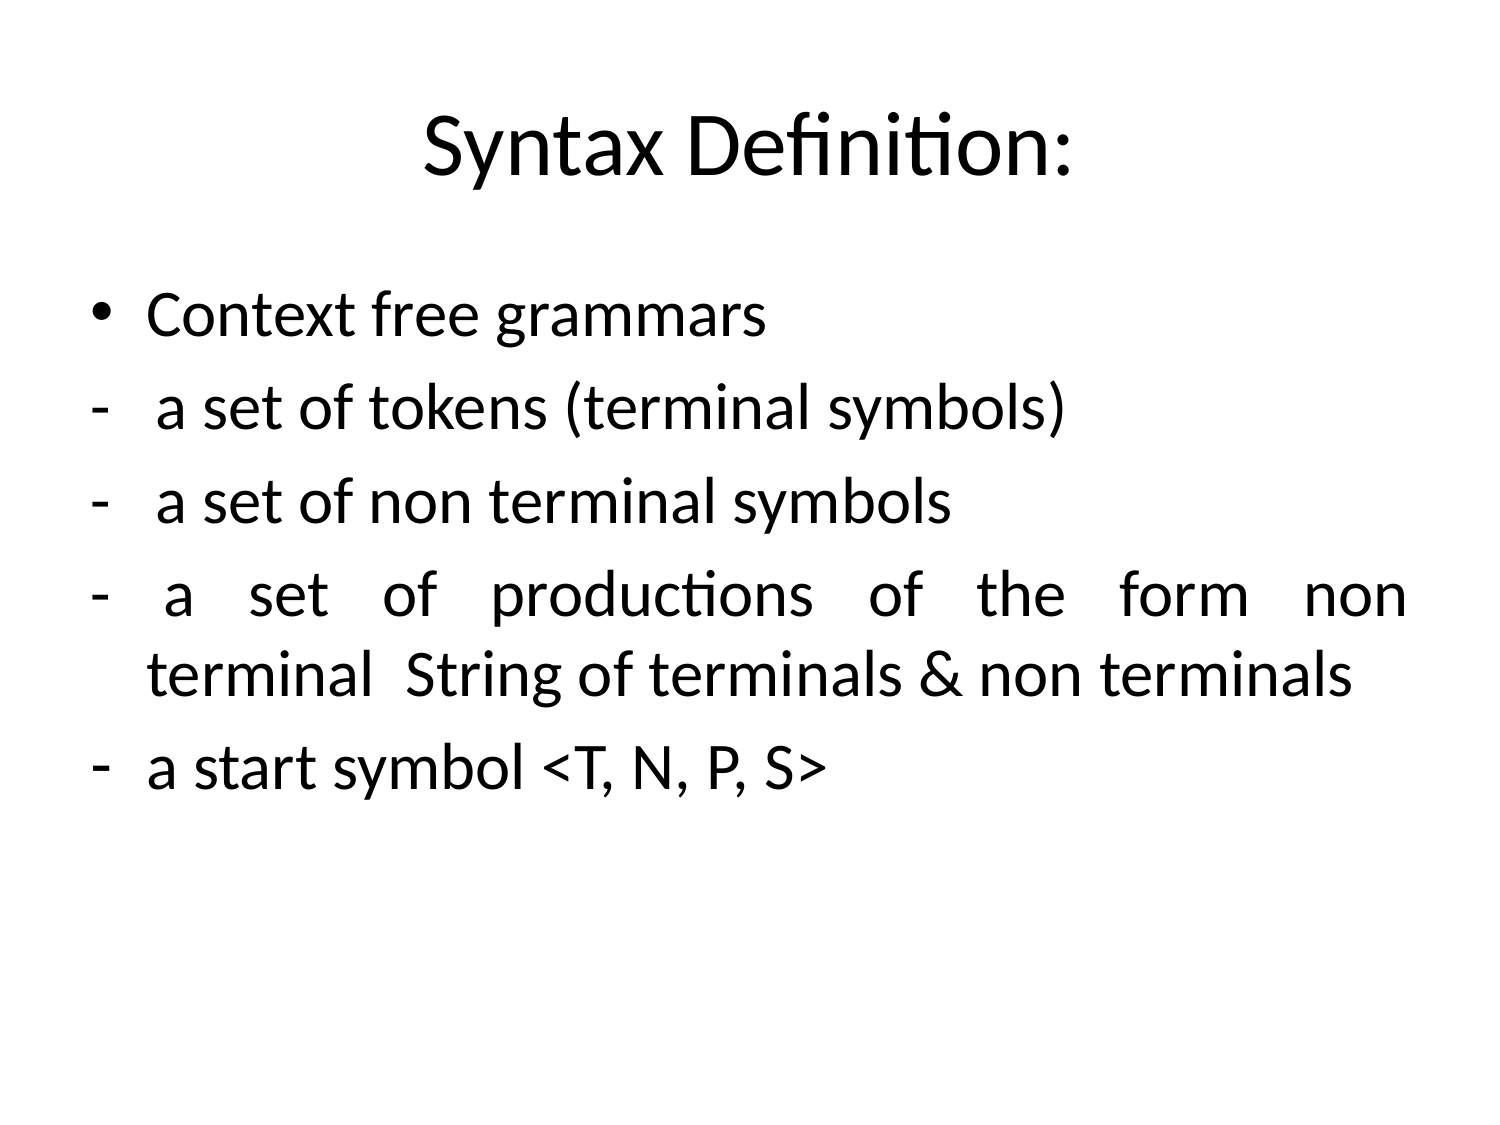

# Syntax Definition:
Context free grammars
-   a set of tokens (terminal symbols)
-   a set of non terminal symbols
- a set of productions of the form non terminal  String of terminals & non terminals
a start symbol <T, N, P, S>